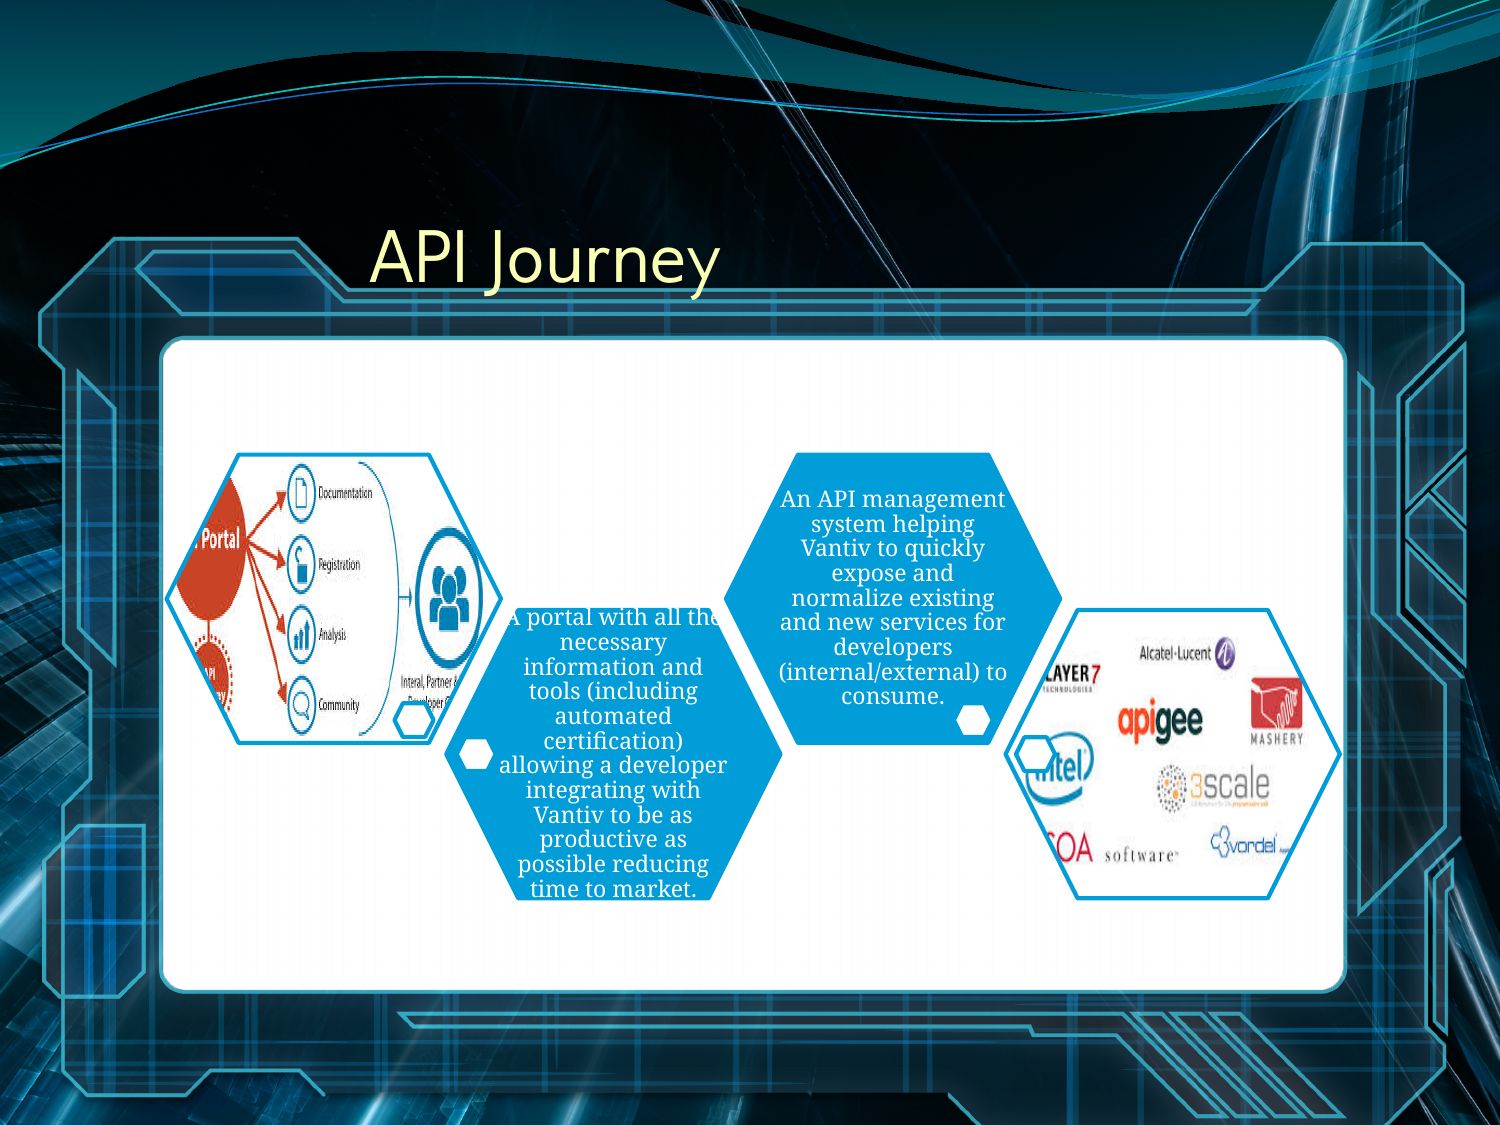

# API Journey
A portal with all the necessary information and tools (including automated certification) allowing a developer integrating with Vantiv to be as productive as possible reducing time to market.
An API management system helping Vantiv to quickly expose and normalize existing and new services for developers (internal/external) to consume.